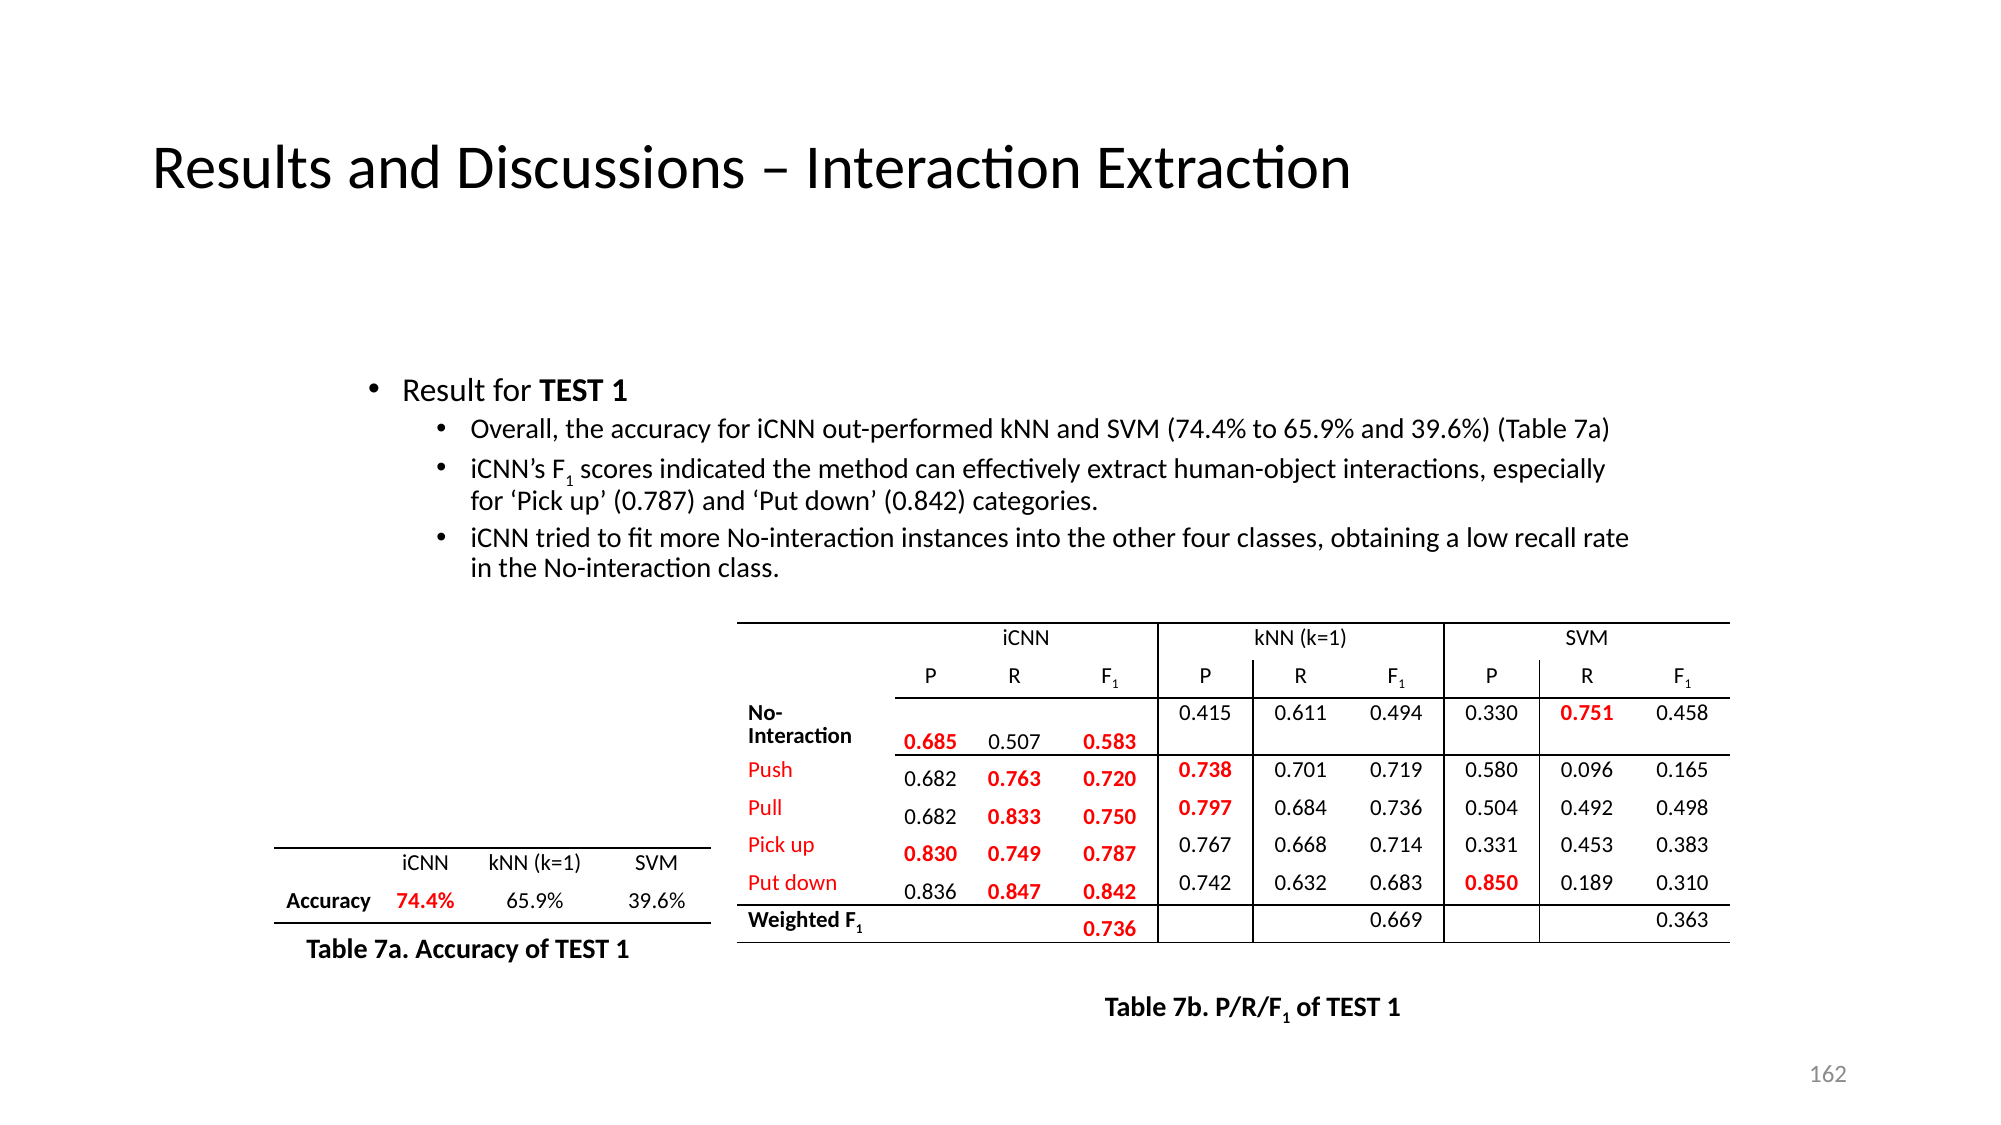

# Results and Discussions – Interaction Extraction
Result for TEST 1
Overall, the accuracy for iCNN out-performed kNN and SVM (74.4% to 65.9% and 39.6%) (Table 7a)
iCNN’s F1 scores indicated the method can effectively extract human-object interactions, especially for ‘Pick up’ (0.787) and ‘Put down’ (0.842) categories.
iCNN tried to fit more No-interaction instances into the other four classes, obtaining a low recall rate in the No-interaction class.

|  | iCNN |  |  | kNN (k=1) |  |  | SVM |  |  |
| --- | --- | --- | --- | --- | --- | --- | --- | --- | --- |
|  | P | R | F1 | P | R | F1 | P | R | F1 |
| No-Interaction | 0.685 | 0.507 | 0.583 | 0.415 | 0.611 | 0.494 | 0.330 | 0.751 | 0.458 |
| Push | 0.682 | 0.763 | 0.720 | 0.738 | 0.701 | 0.719 | 0.580 | 0.096 | 0.165 |
| Pull | 0.682 | 0.833 | 0.750 | 0.797 | 0.684 | 0.736 | 0.504 | 0.492 | 0.498 |
| Pick up | 0.830 | 0.749 | 0.787 | 0.767 | 0.668 | 0.714 | 0.331 | 0.453 | 0.383 |
| Put down | 0.836 | 0.847 | 0.842 | 0.742 | 0.632 | 0.683 | 0.850 | 0.189 | 0.310 |
| Weighted F1 |  |  | 0.736 |  |  | 0.669 |  |  | 0.363 |
|  | iCNN | kNN (k=1) | SVM |
| --- | --- | --- | --- |
| Accuracy | 74.4% | 65.9% | 39.6% |
Table 7a. Accuracy of TEST 1
Table 7b. P/R/F1 of TEST 1
162